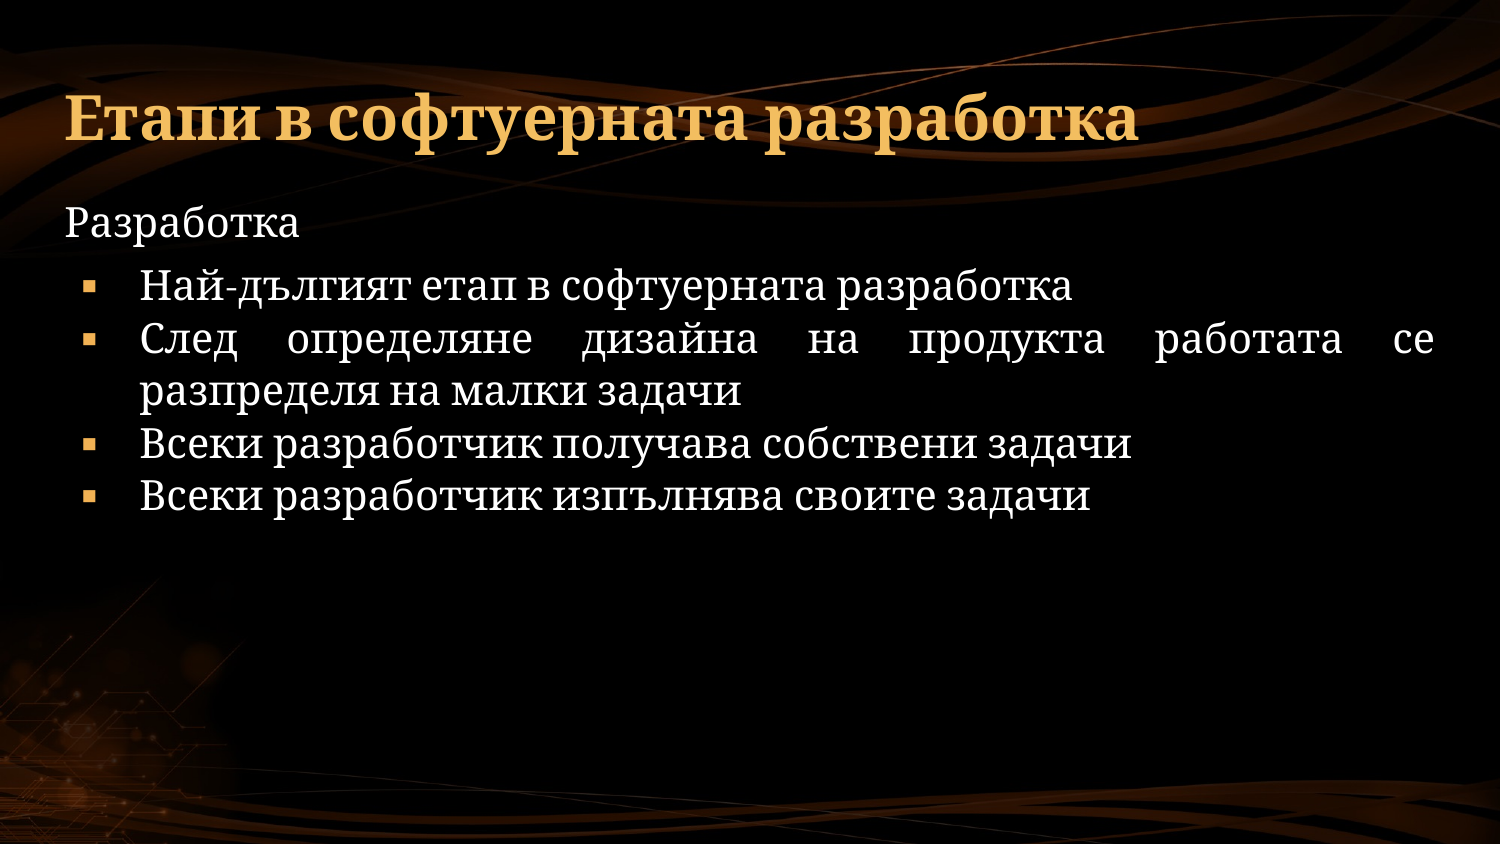

# Етапи в софтуерната разработка
Разработка
Най-дългият етап в софтуерната разработка
След определяне дизайна на продукта работата се разпределя на малки задачи
Всеки разработчик получава собствени задачи
Всеки разработчик изпълнява своите задачи